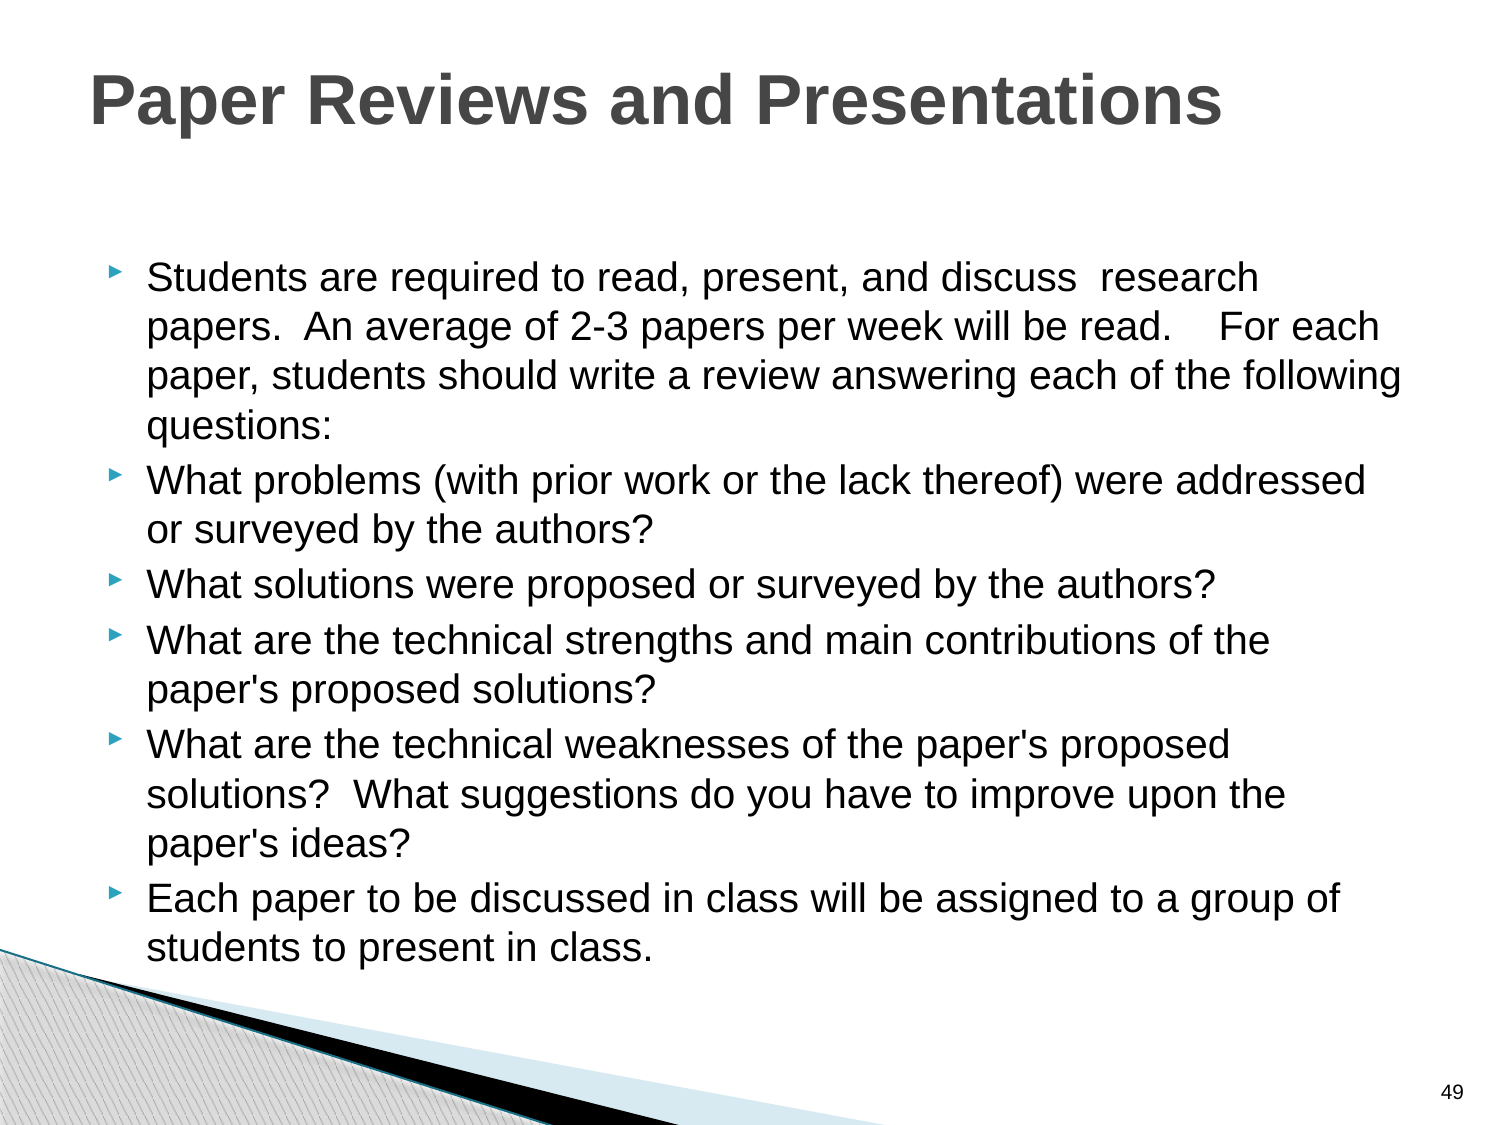

# Paper Reviews and Presentations
Students are required to read, present, and discuss  research papers.  An average of 2-3 papers per week will be read.    For each paper, students should write a review answering each of the following questions:
What problems (with prior work or the lack thereof) were addressed or surveyed by the authors?
What solutions were proposed or surveyed by the authors?
What are the technical strengths and main contributions of the paper's proposed solutions?
What are the technical weaknesses of the paper's proposed solutions?  What suggestions do you have to improve upon the paper's ideas?
Each paper to be discussed in class will be assigned to a group of students to present in class.

49